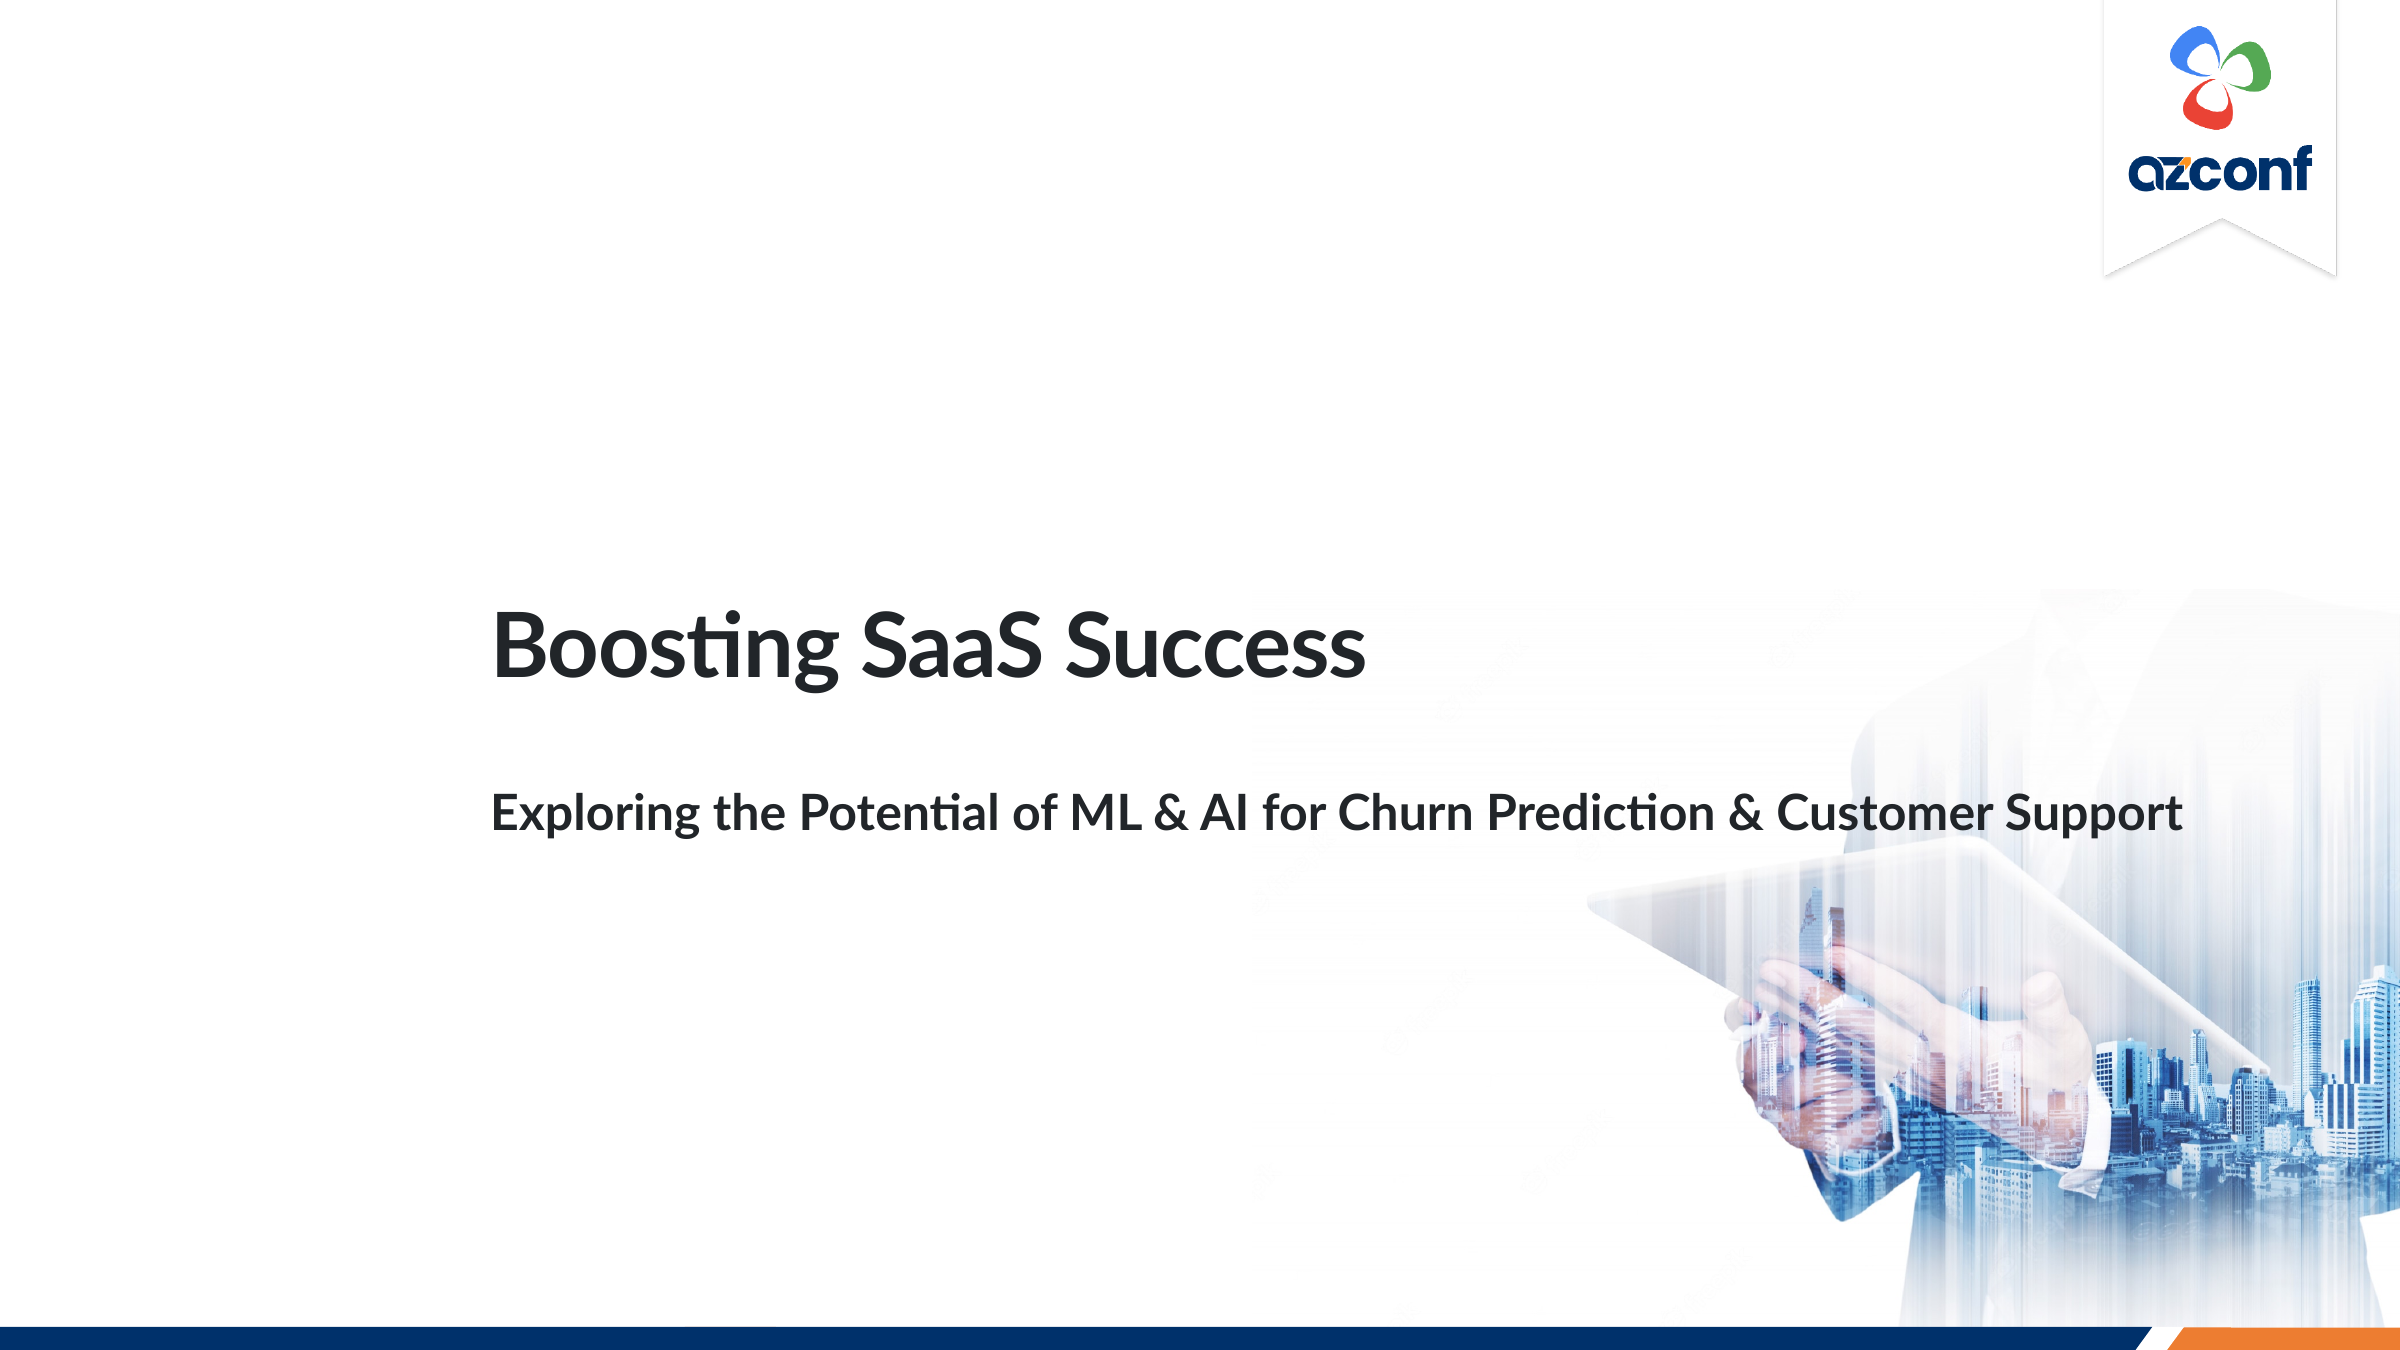

# Boosting SaaS Success
Exploring the Potential of ML & AI for Churn Prediction & Customer Support